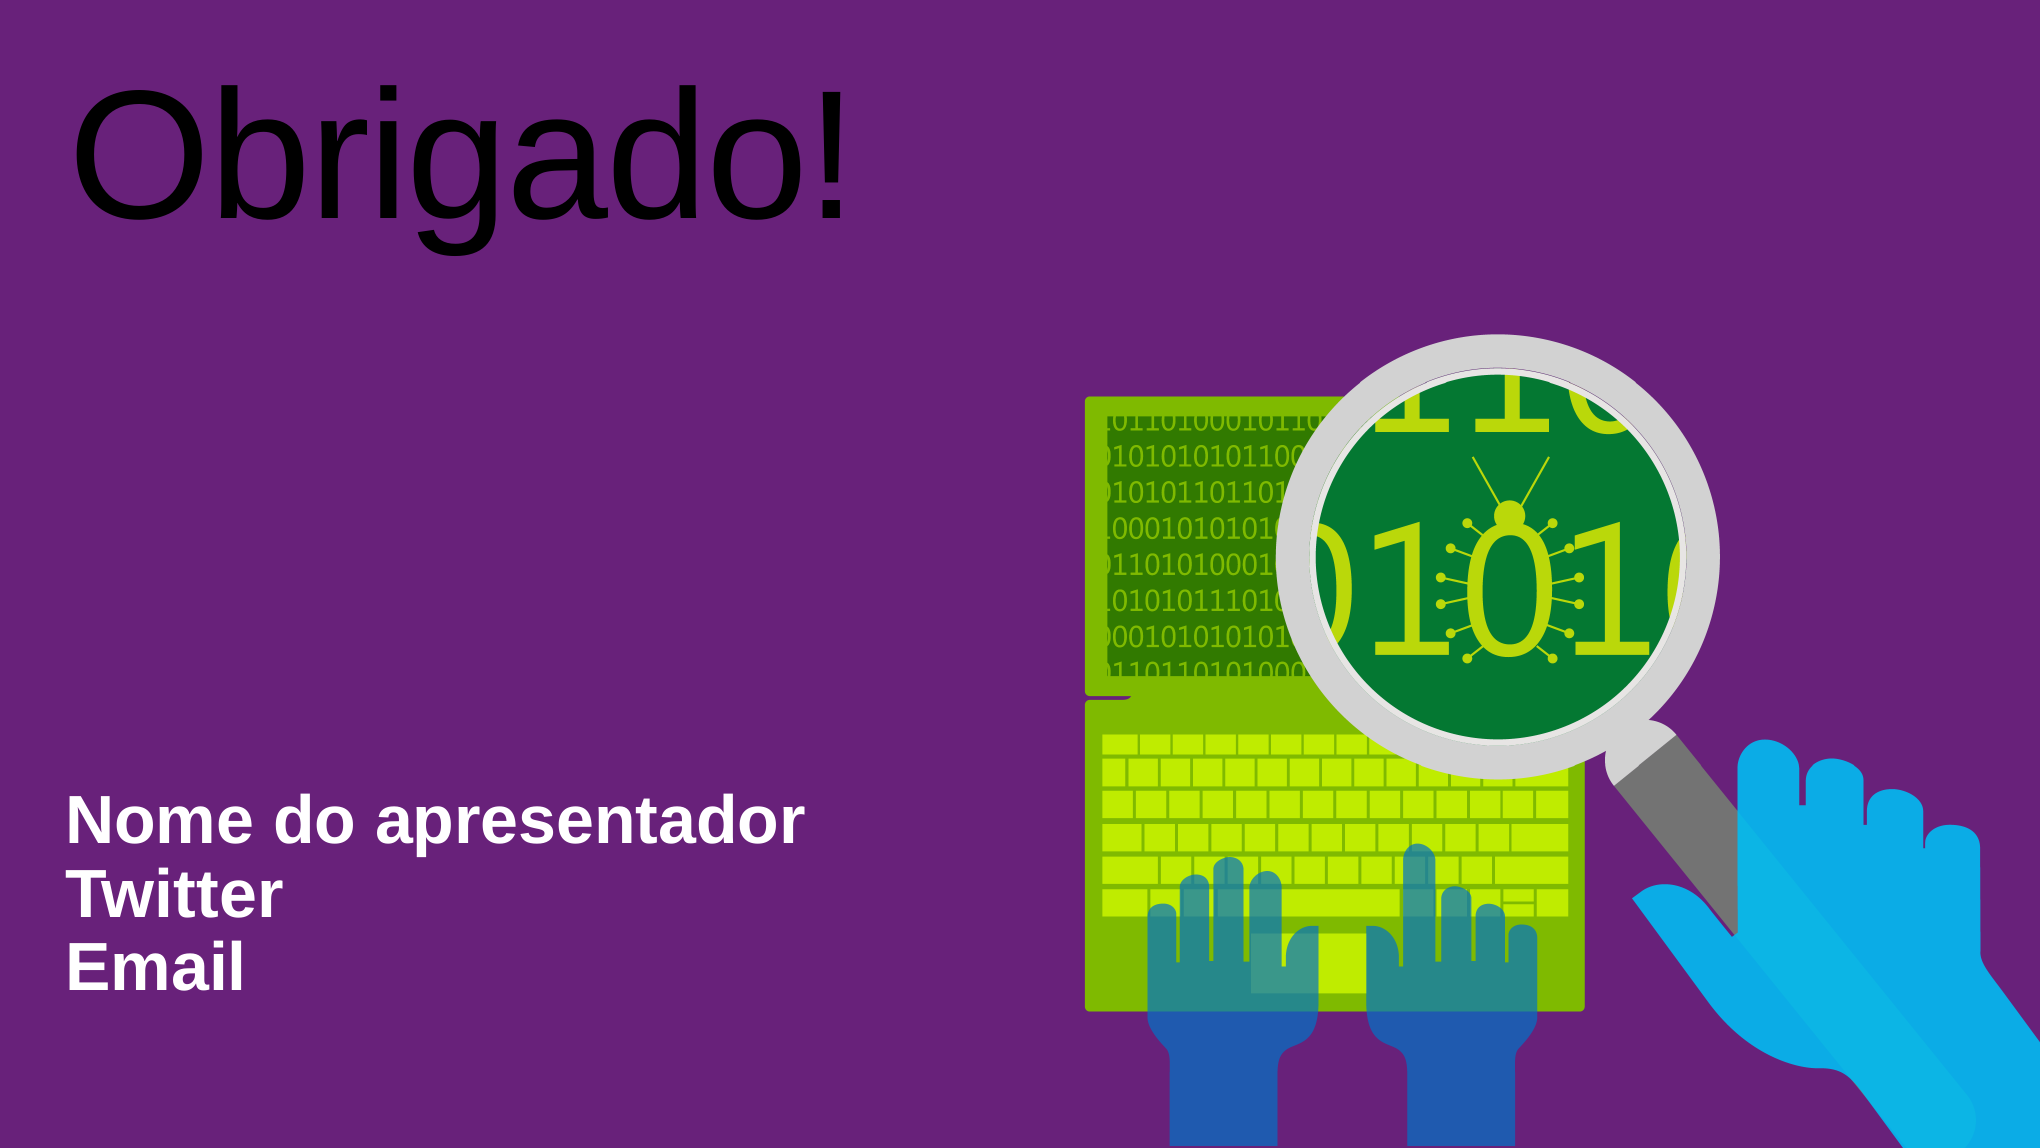

# Obrigado!
Nome do apresentador
Twitter
Email